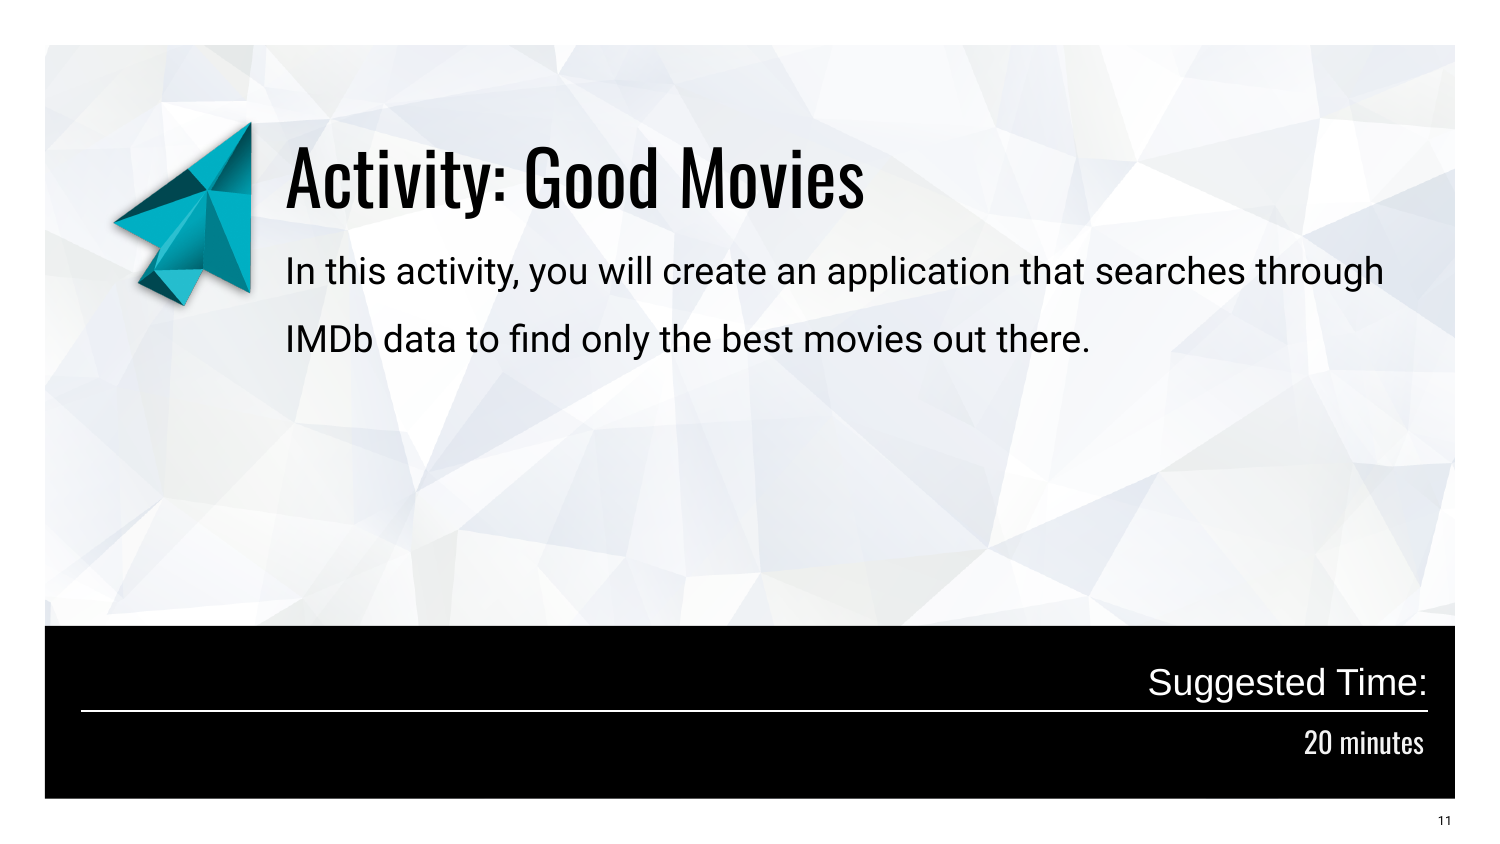

# Activity: Good Movies
In this activity, you will create an application that searches through
IMDb data to find only the best movies out there.
20 minutes